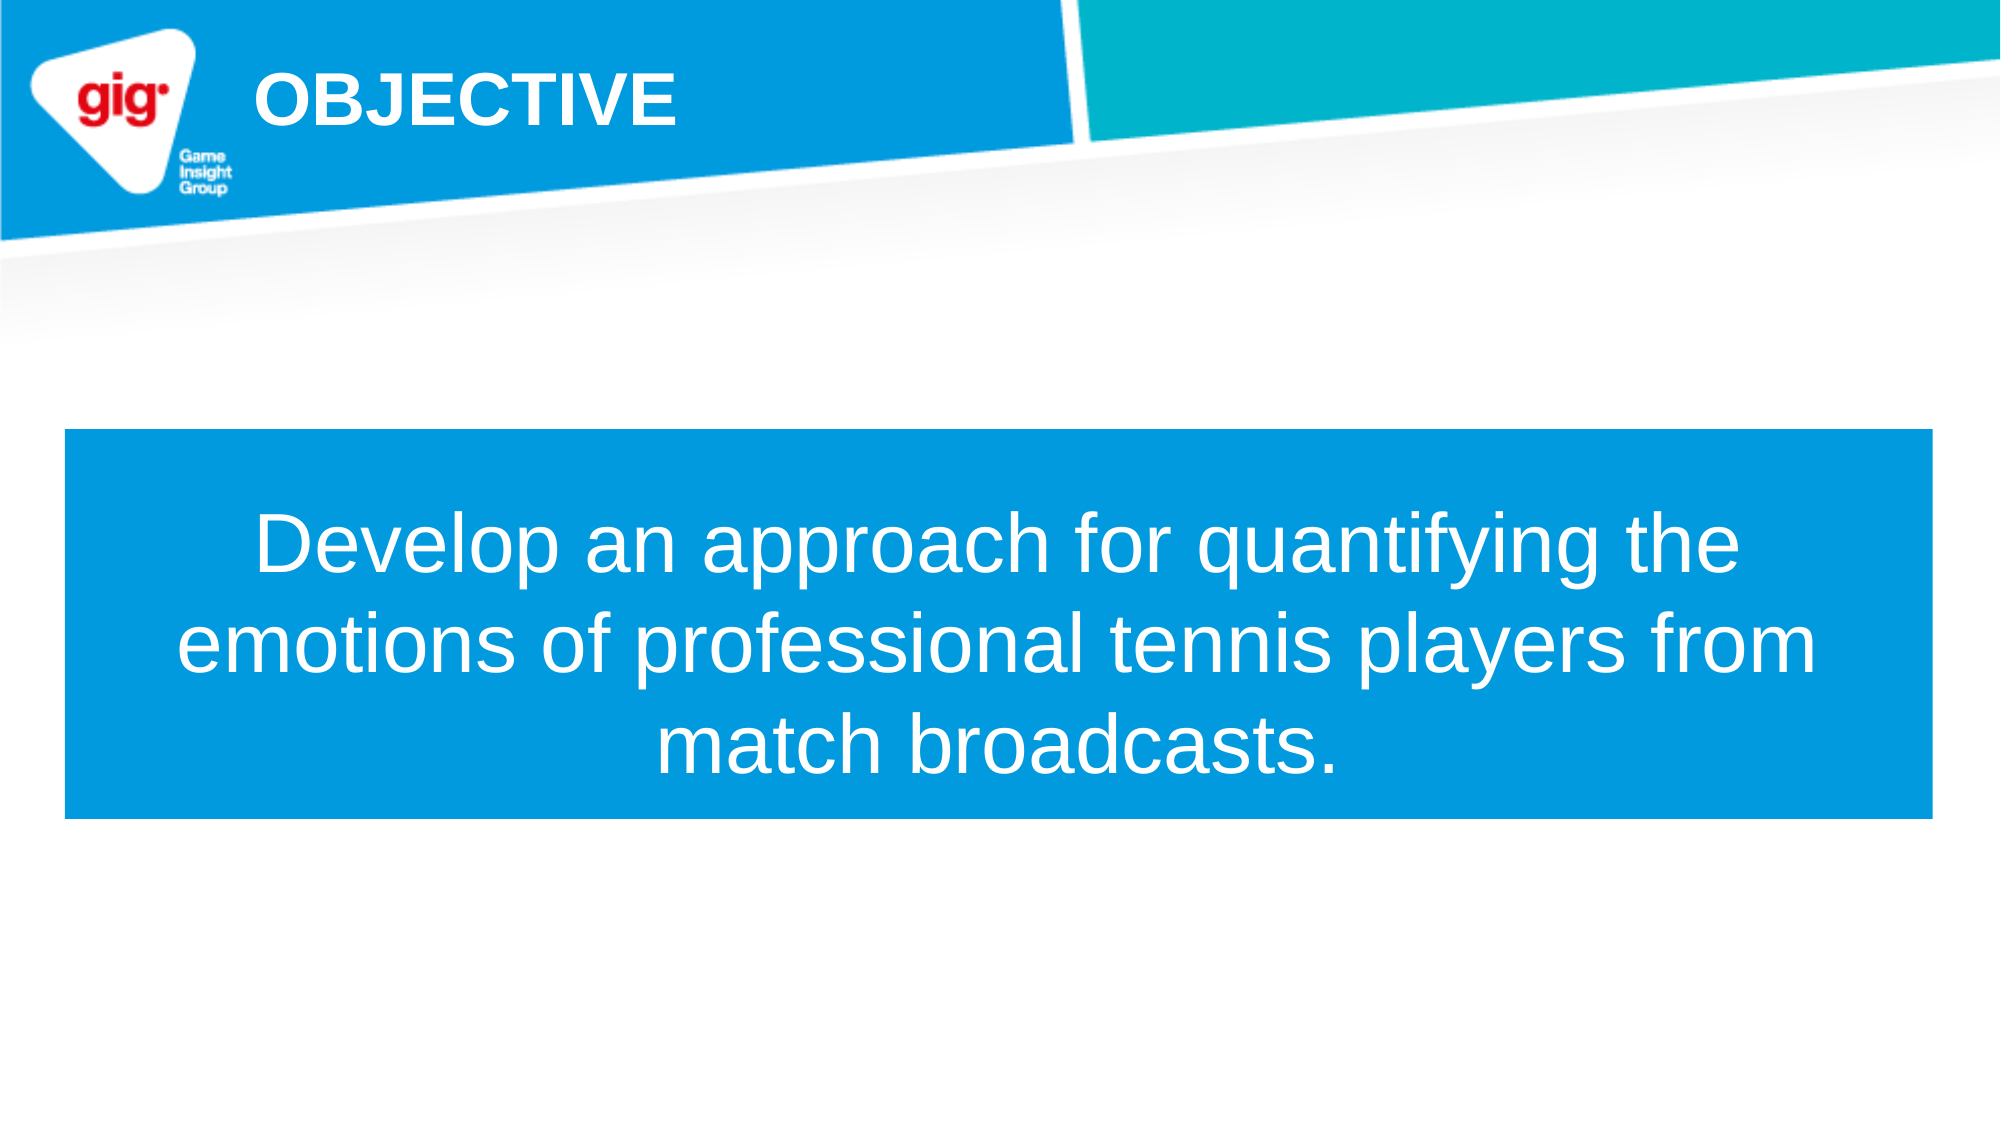

OBJECTIVE
Develop an approach for quantifying the emotions of professional tennis players from match broadcasts.